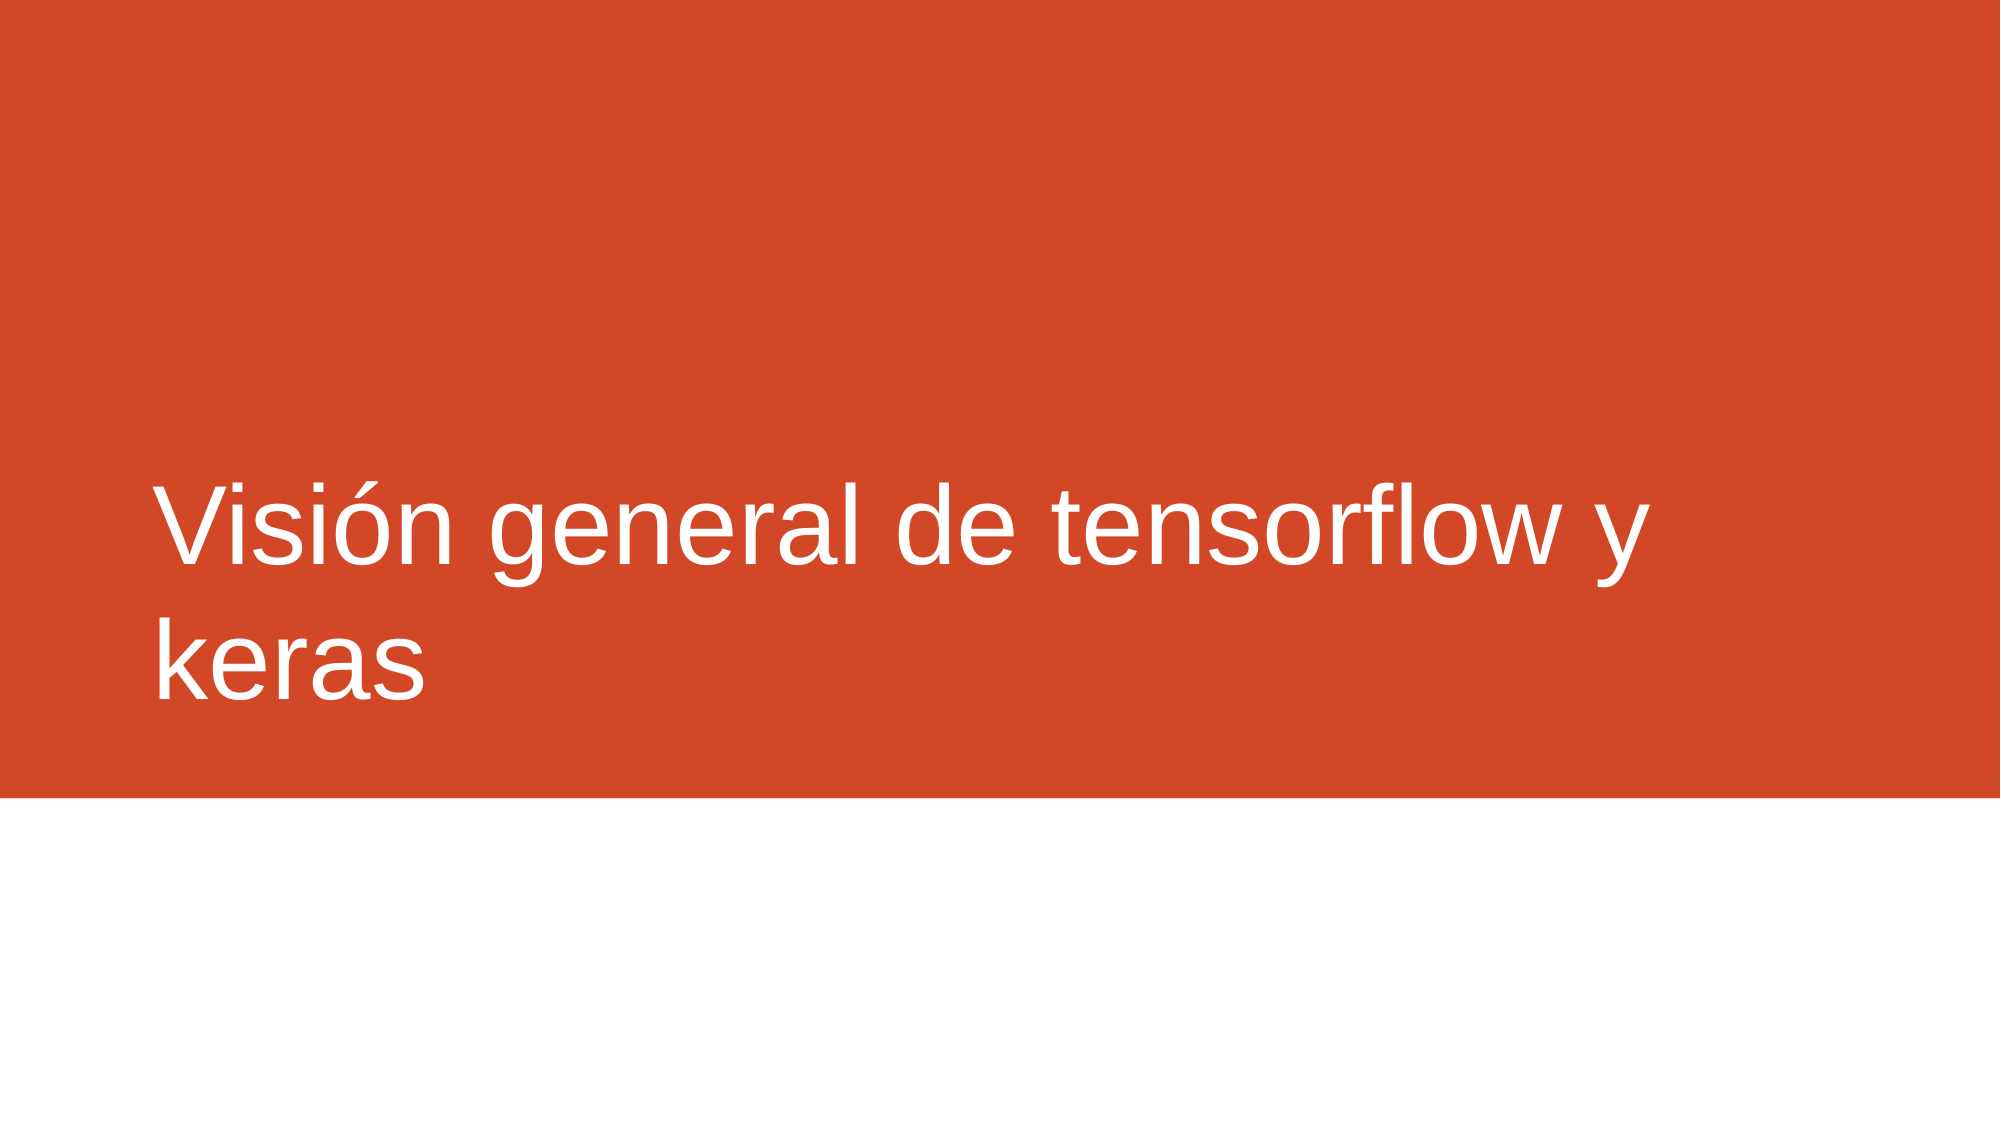

# Visión general de tensorflow y keras